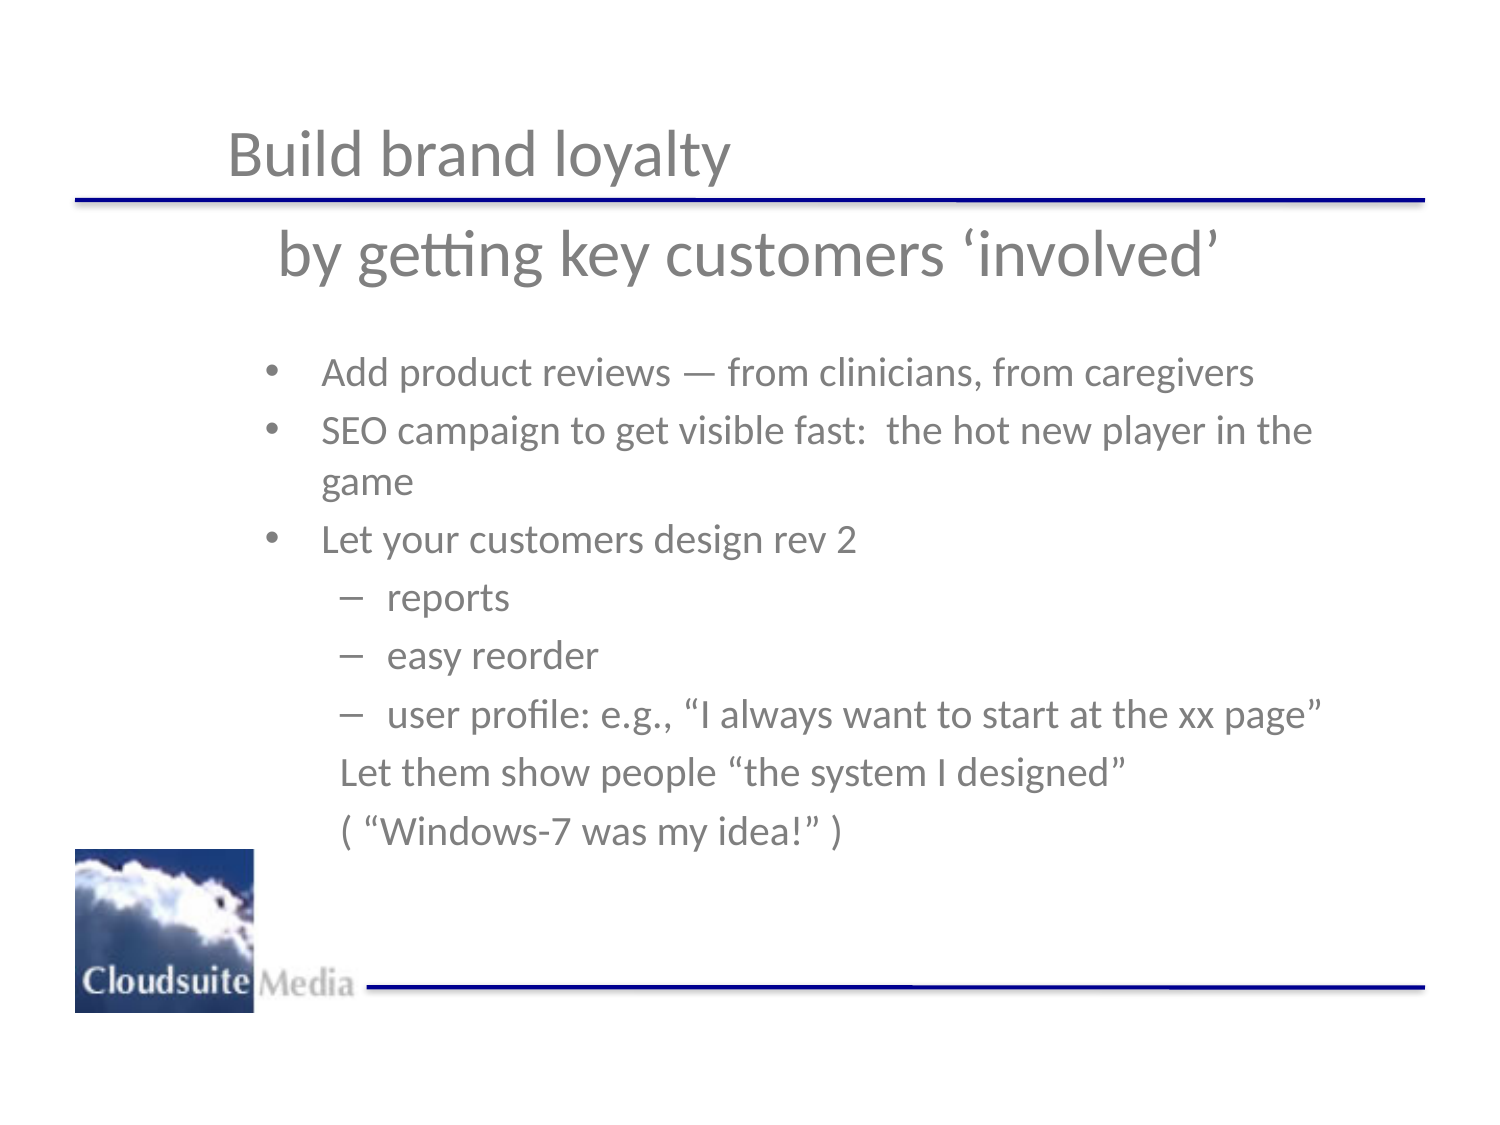

# Build brand loyalty
          by getting key customers ‘involved’
Add product reviews — from clinicians, from caregivers
SEO campaign to get visible fast:  the hot new player in the game
Let your customers design rev 2
reports
easy reorder
user profile: e.g., “I always want to start at the xx page”
Let them show people “the system I designed”
( “Windows-7 was my idea!” )